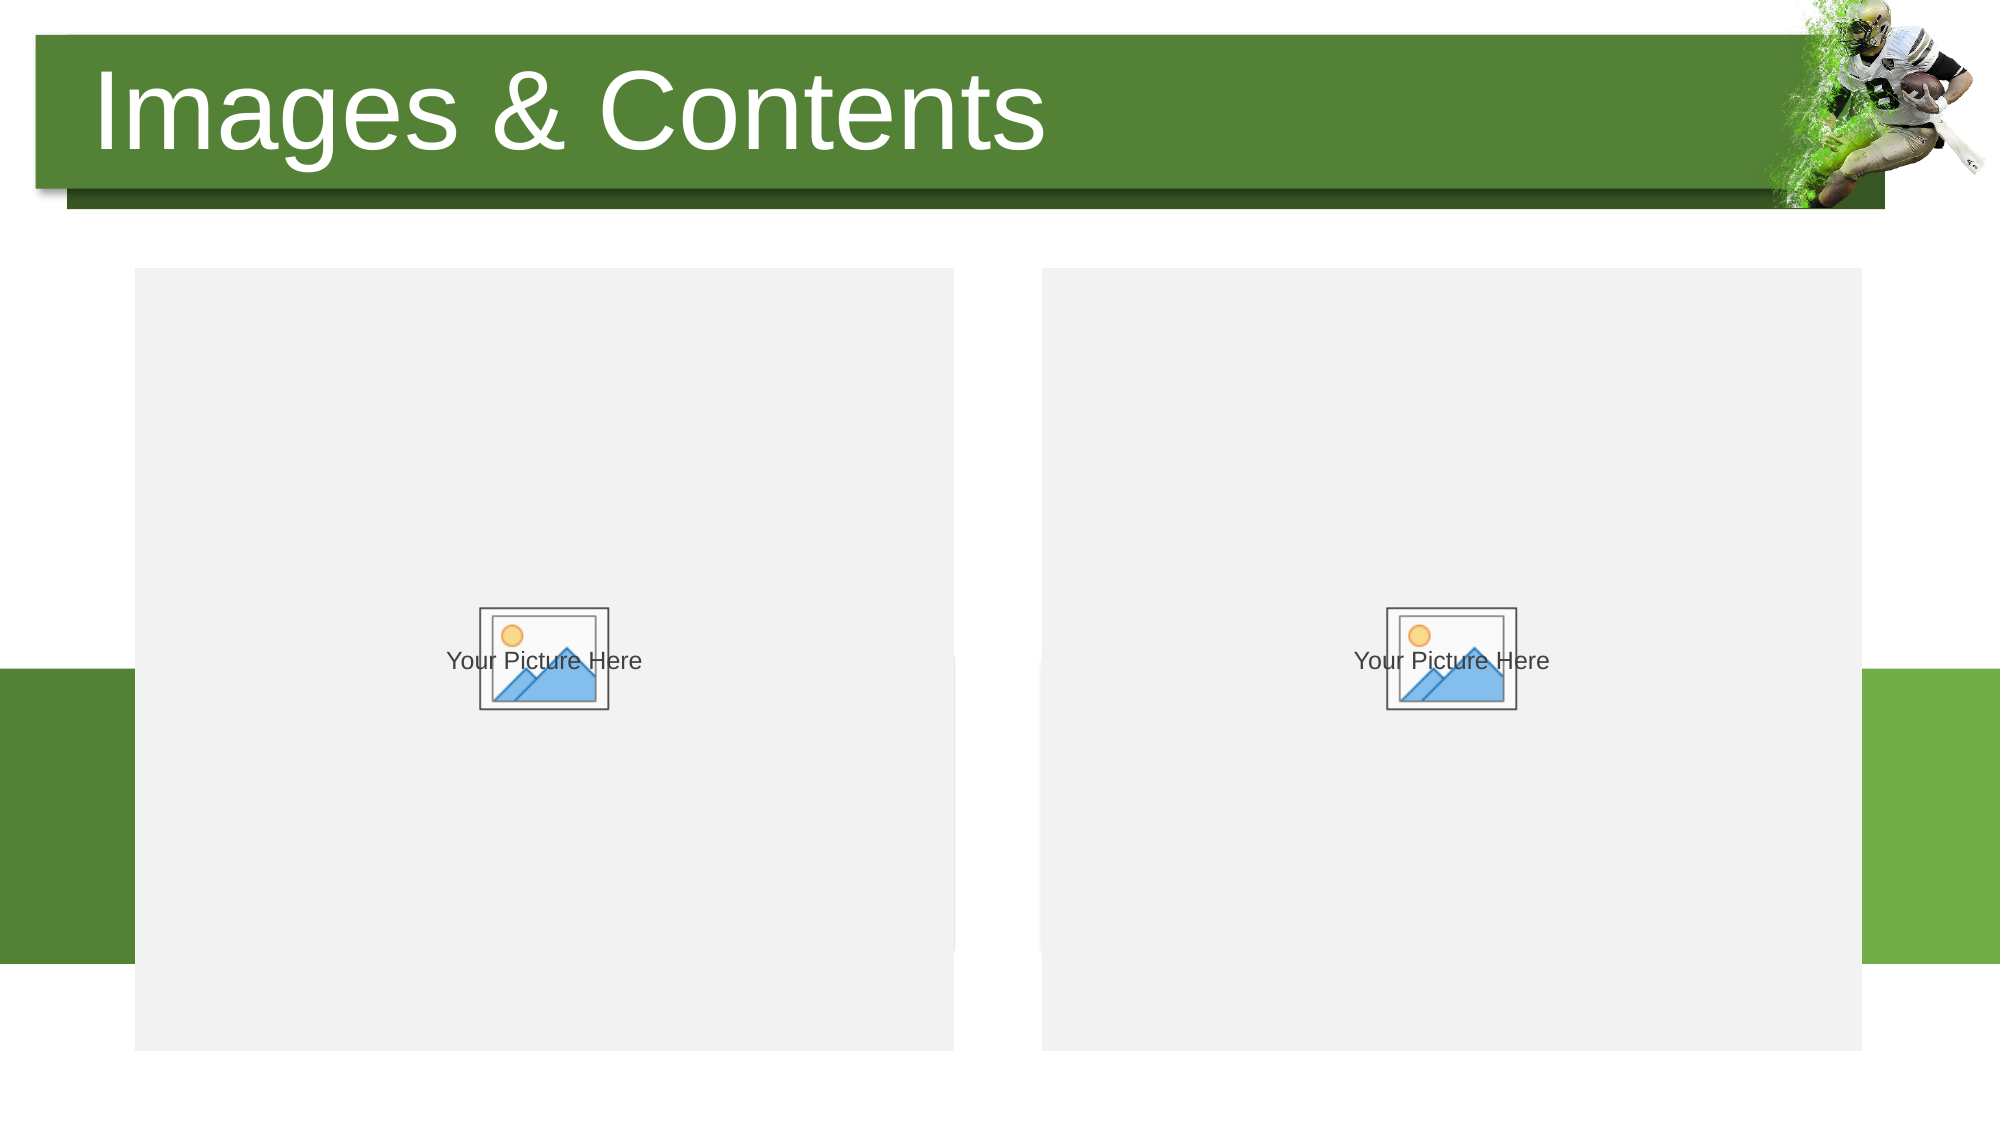

Images & Contents

Your Text  Here
You can simply impress your audience and add a unique zing and appeal to  your Presentations. I hope and I believe that this Template will your Time, Money and Reputation.
Your Text  Here
You can simply impress your audience and add a unique zing and appeal to  your Presentations. I hope and I believe that this Template will your Time, Money and Reputation.